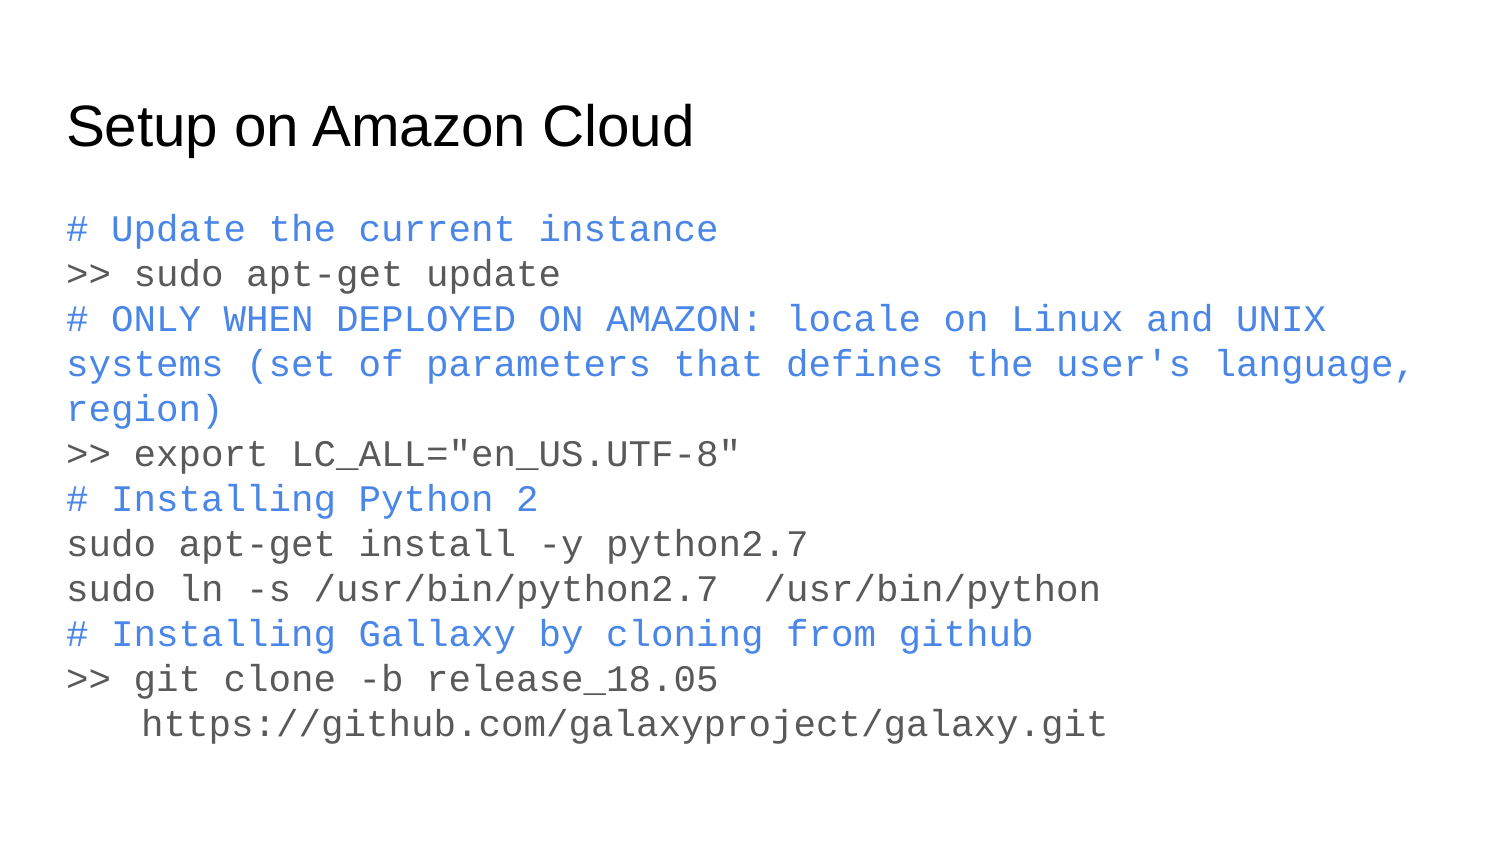

# Setup on Amazon Cloud
# Update the current instance
>> sudo apt-get update
# ONLY WHEN DEPLOYED ON AMAZON: locale on Linux and UNIX systems (set of parameters that defines the user's language, region)
>> export LC_ALL="en_US.UTF-8"
# Installing Python 2
sudo apt-get install -y python2.7
sudo ln -s /usr/bin/python2.7  /usr/bin/python
# Installing Gallaxy by cloning from github
>> git clone -b release_18.05
https://github.com/galaxyproject/galaxy.git